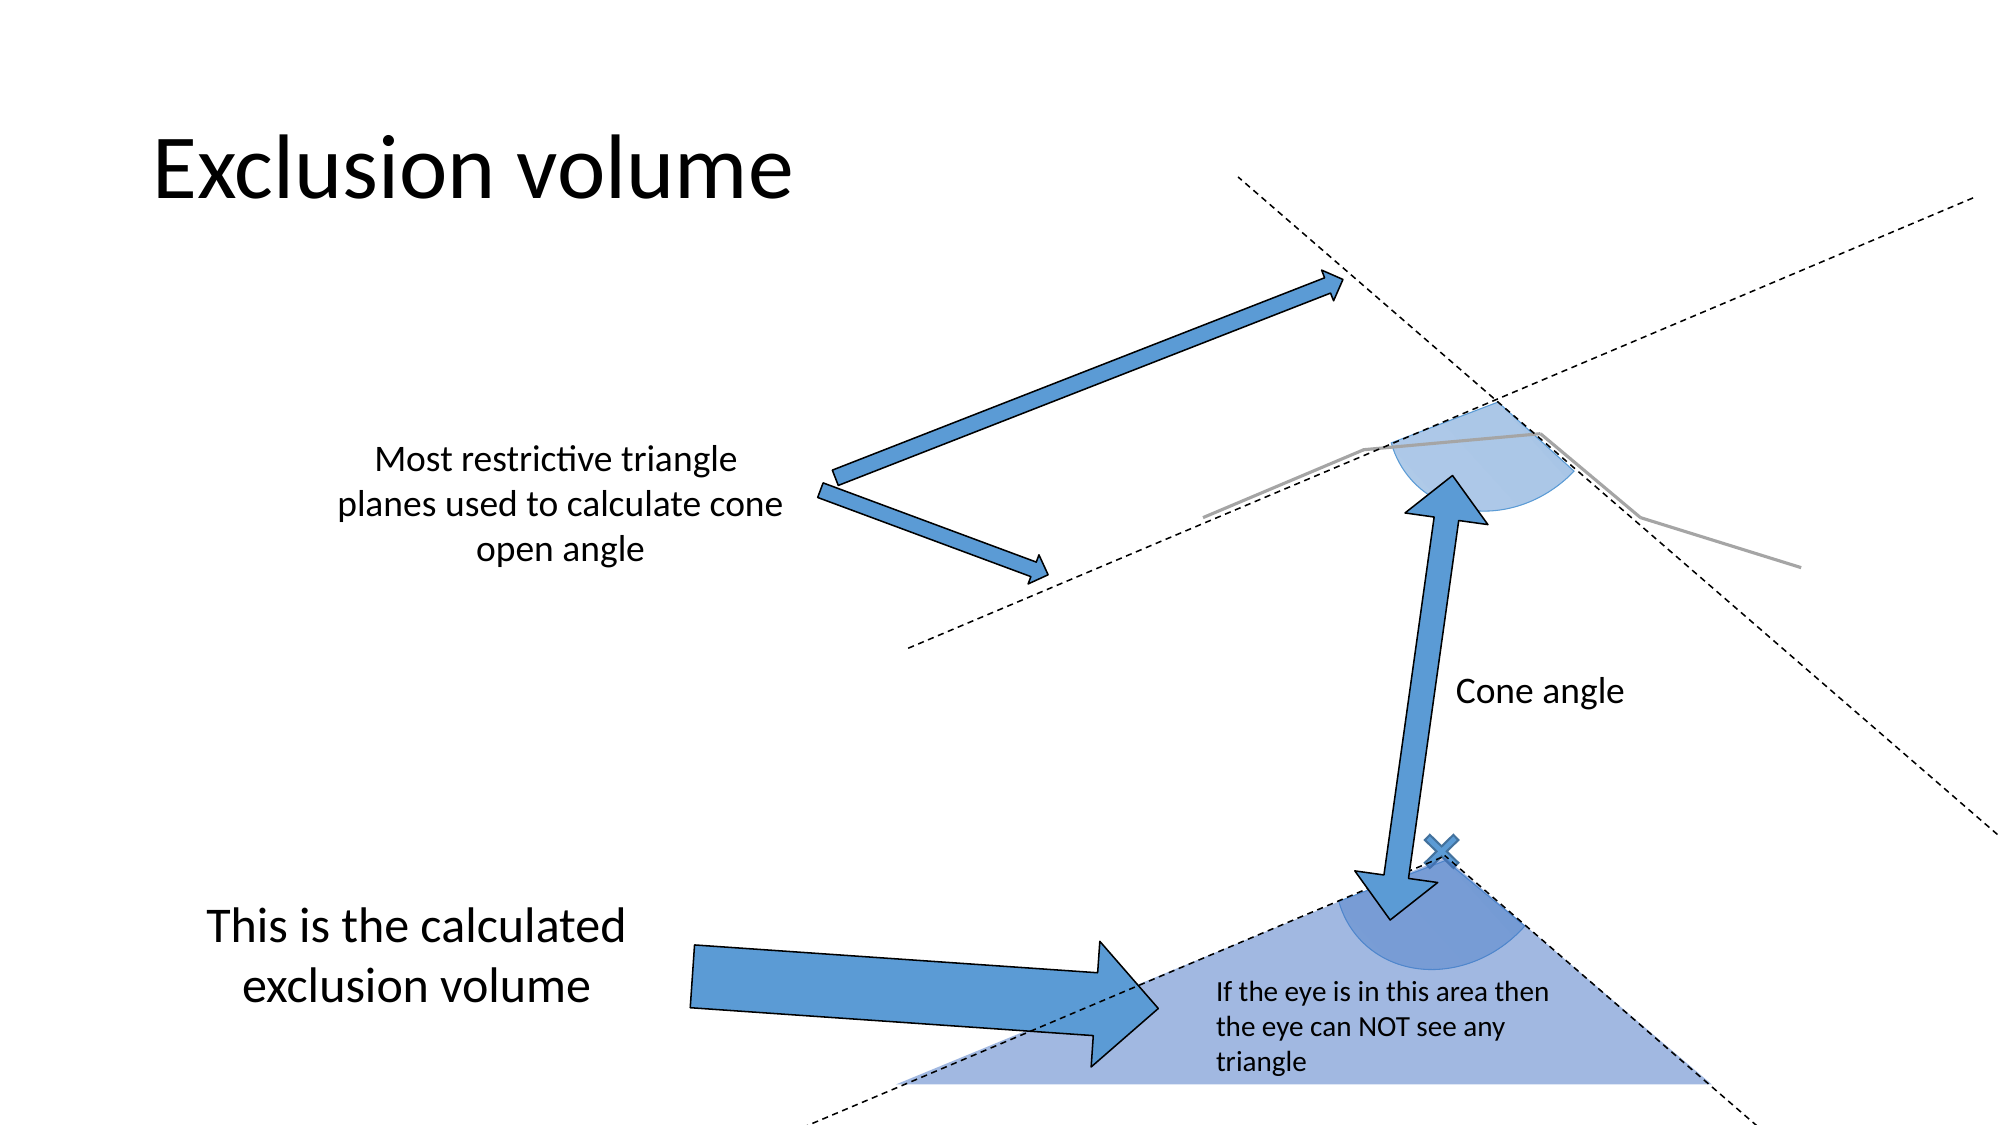

# Exclusion volume

Most restrictive triangle
planes used to calculate cone open angle

Cone angle

This is the calculated exclusion volume

If the eye is in this area then the eye can NOT see any triangle